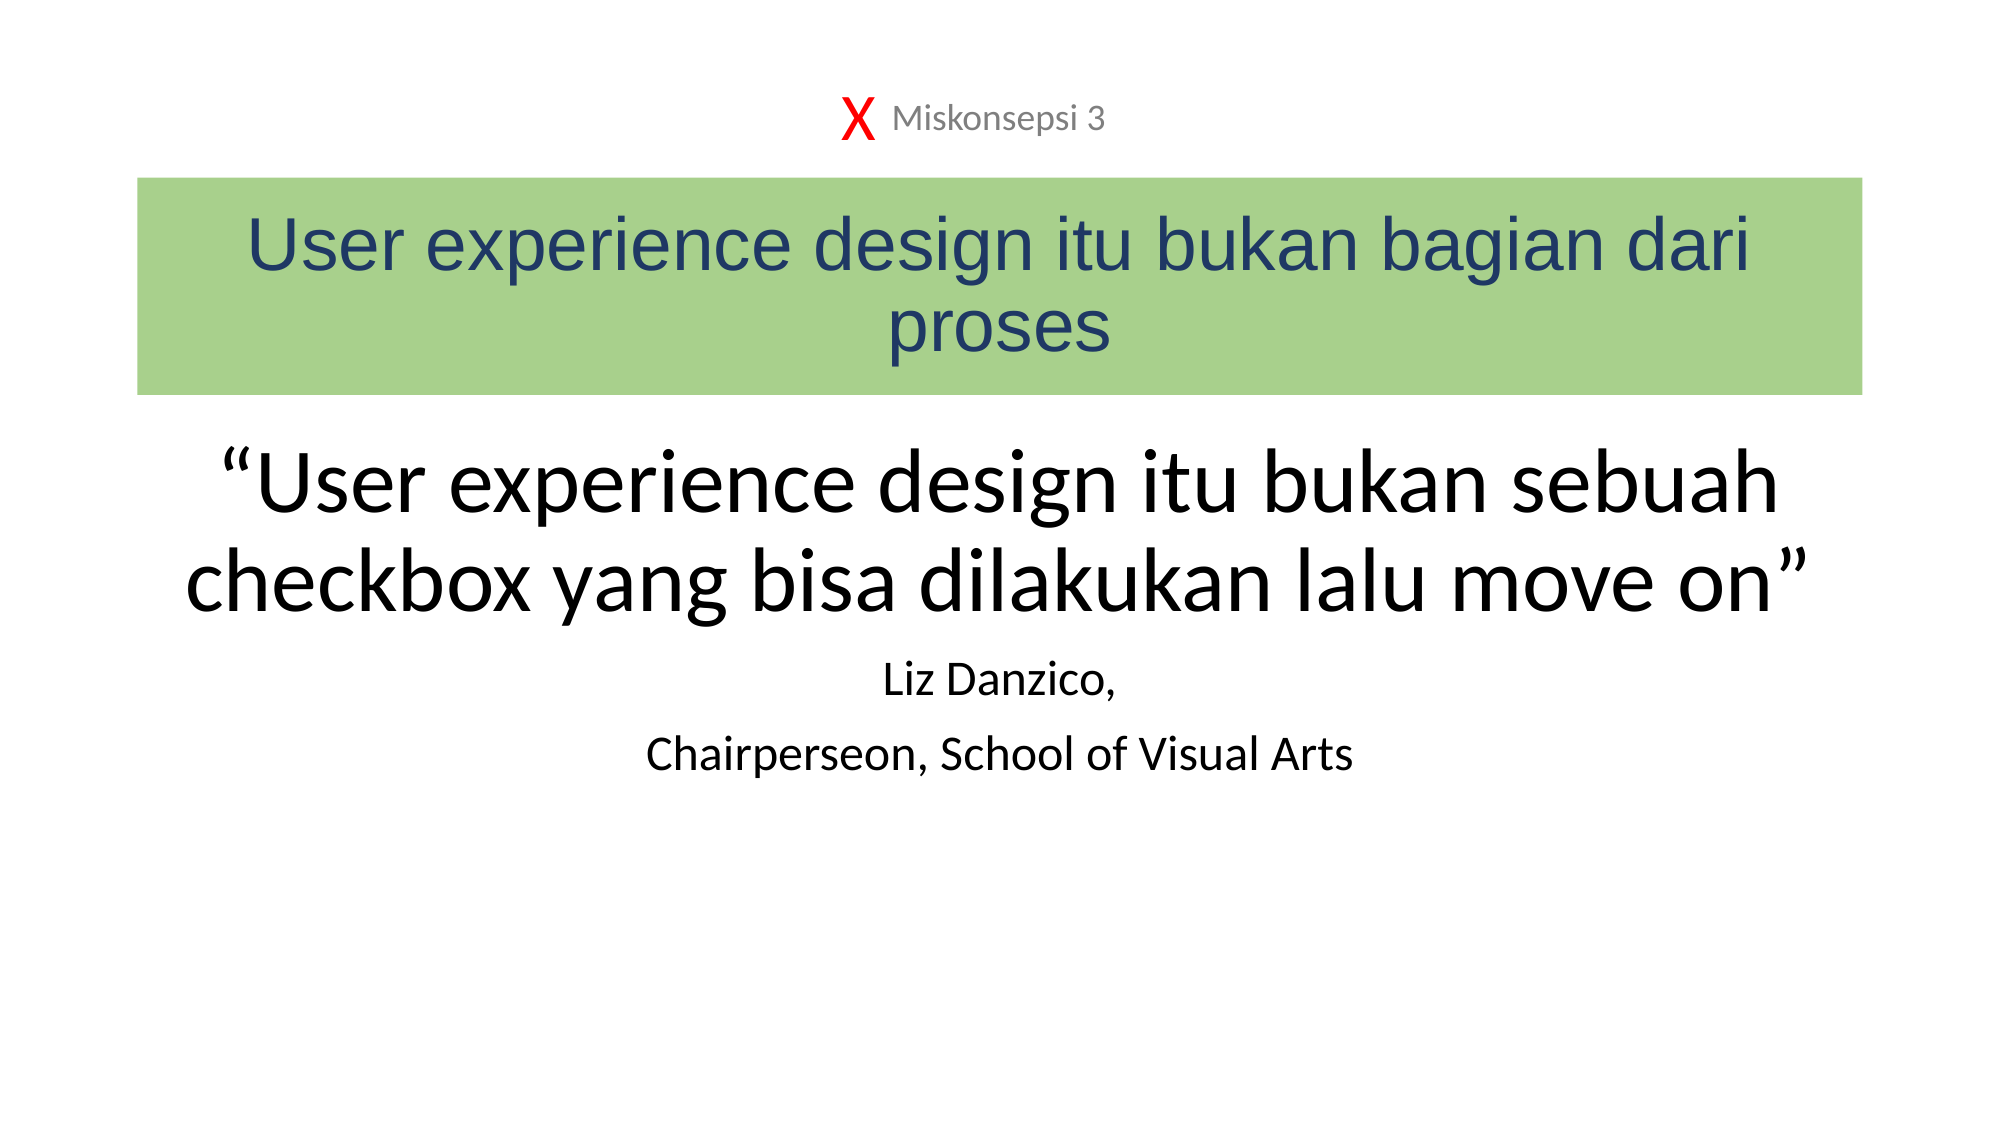

X
Miskonsepsi 3
# User experience design itu bukan bagian dari proses
“User experience design itu bukan sebuah checkbox yang bisa dilakukan lalu move on”
Liz Danzico,
Chairperseon, School of Visual Arts